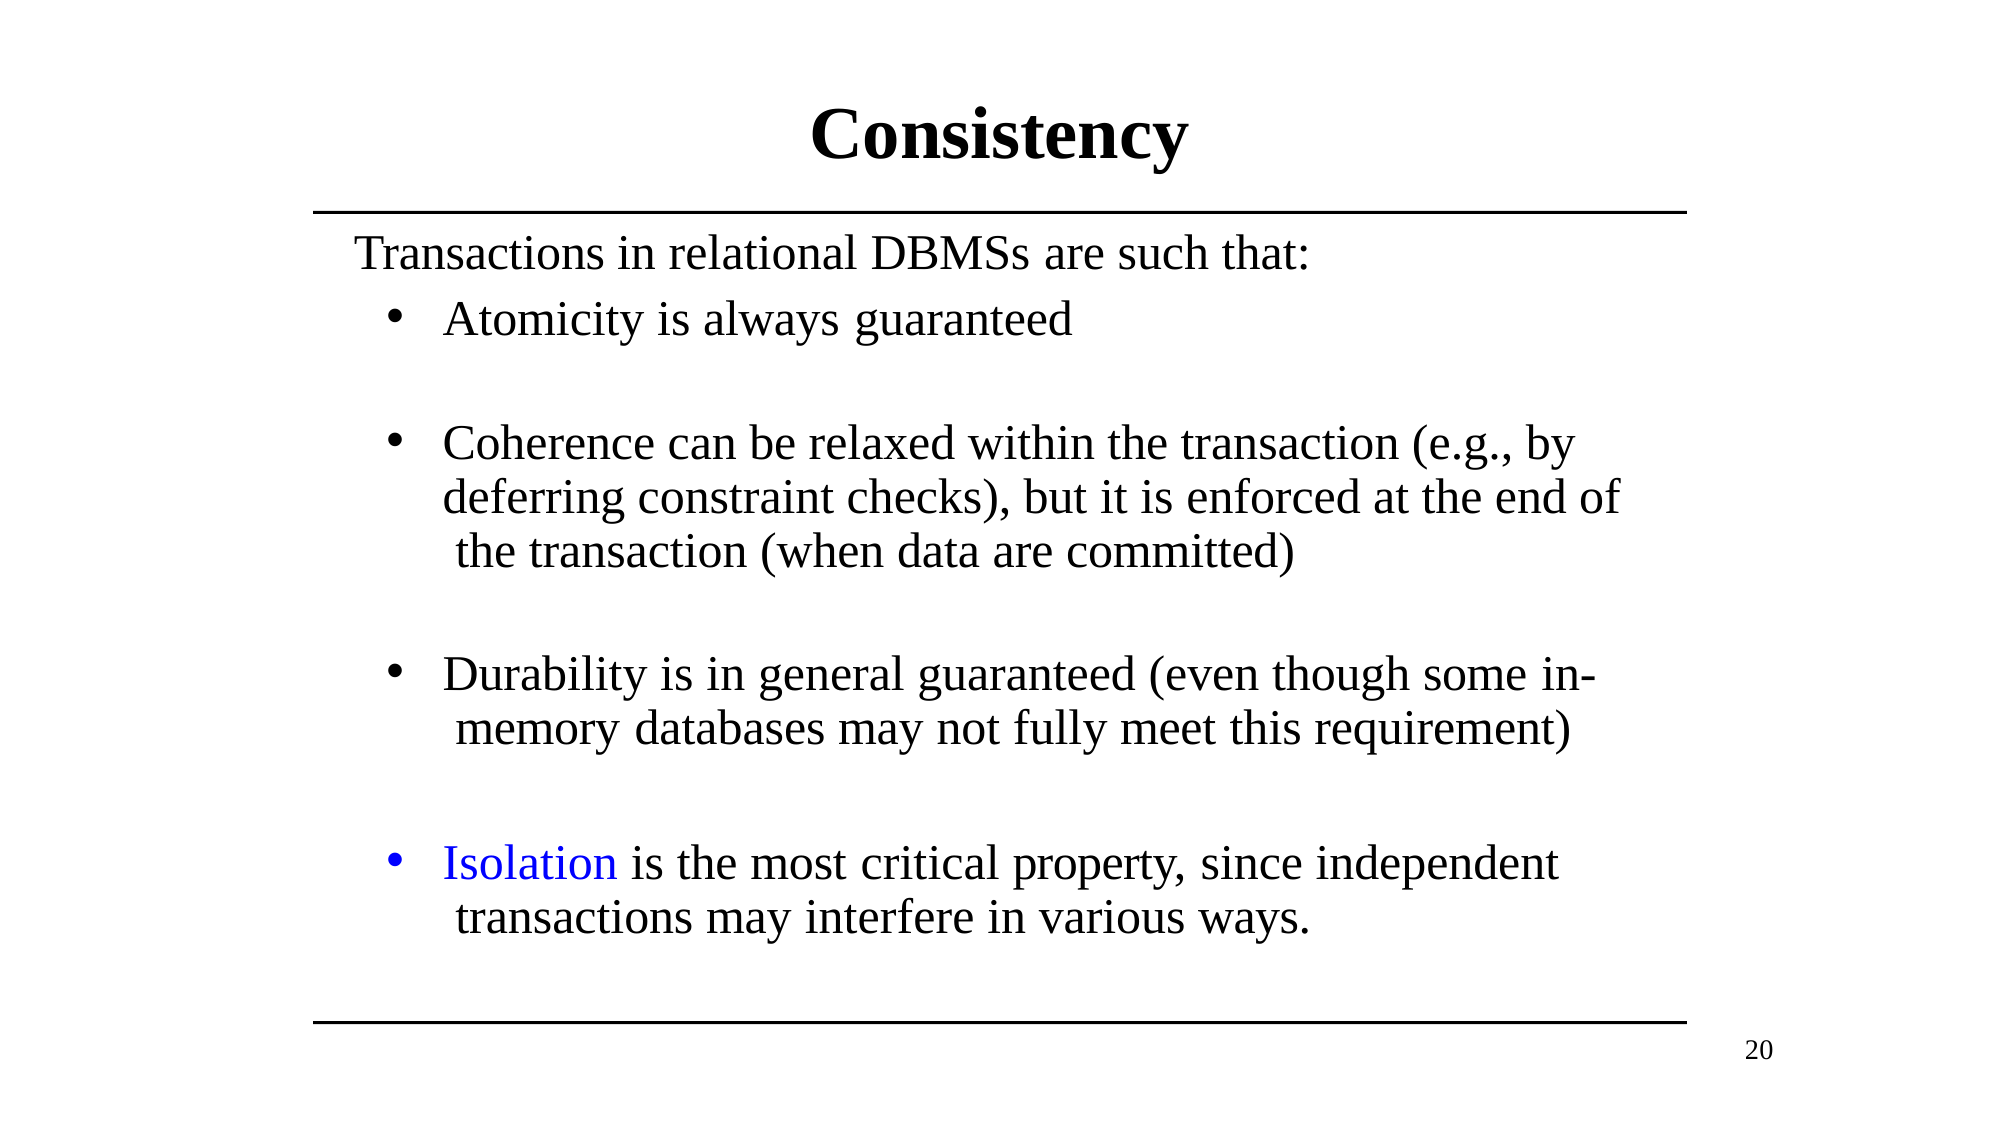

# Consistency

Transactions in relational DBMSs are such that:
Atomicity is always guaranteed

Coherence can be relaxed within the transaction (e.g., by  deferring constraint checks), but it is enforced at the end of  the transaction (when data are committed)

Durability is in general guaranteed (even though some in-  memory databases may not fully meet this requirement)

Isolation is the most critical property, since independent  transactions may interfere in various ways.

20